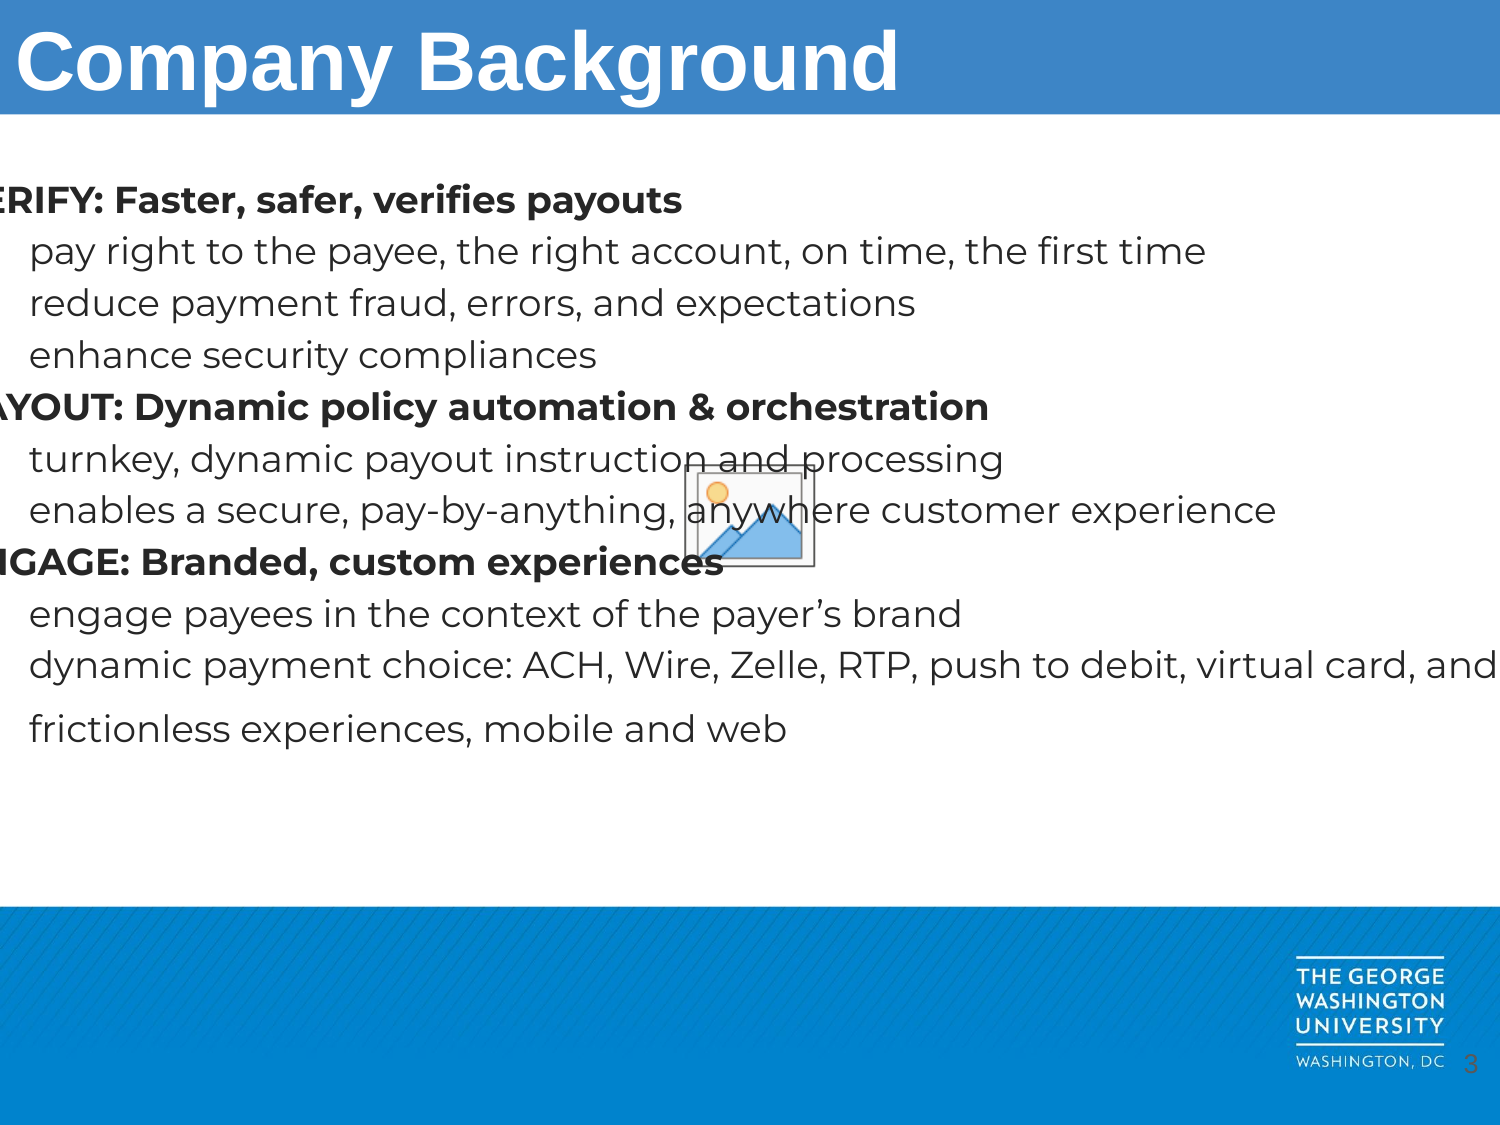

# Company Background
VERIFY: Faster, safer, verifies payouts
pay right to the payee, the right account, on time, the first time
reduce payment fraud, errors, and expectations
enhance security compliances
PAYOUT: Dynamic policy automation & orchestration
turnkey, dynamic payout instruction and processing
enables a secure, pay-by-anything, anywhere customer experience
ENGAGE: Branded, custom experiences
engage payees in the context of the payer’s brand
dynamic payment choice: ACH, Wire, Zelle, RTP, push to debit, virtual card, and check
frictionless experiences, mobile and web
3